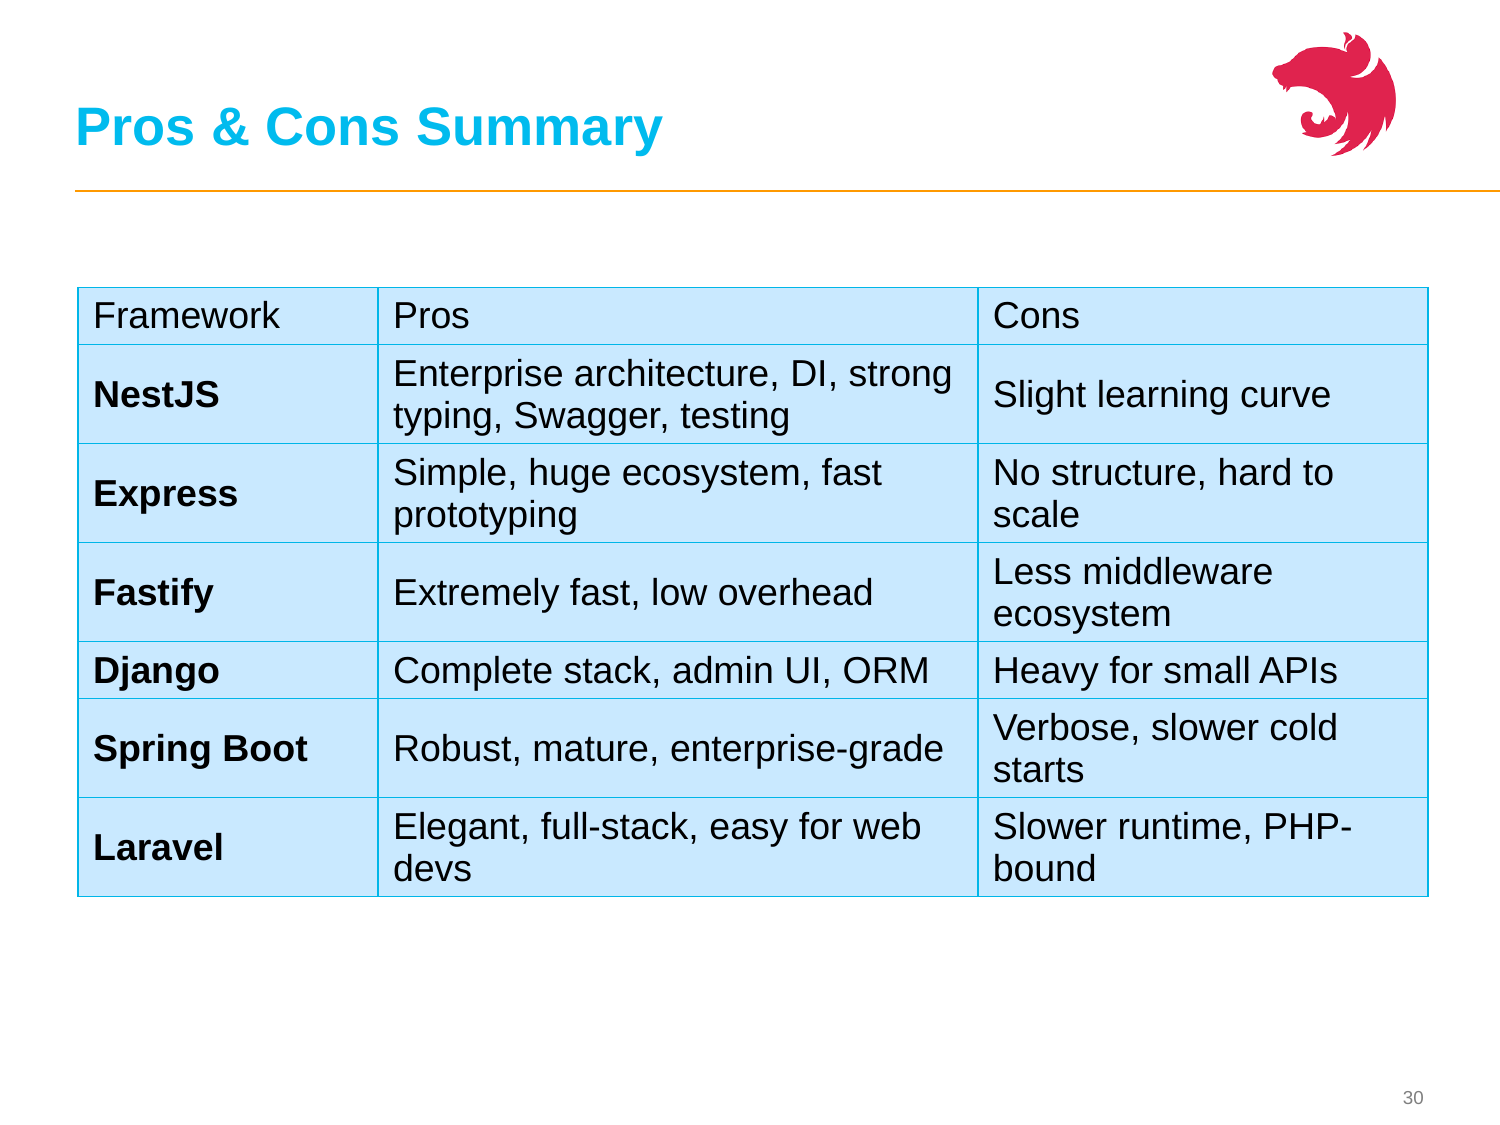

# Pros & Cons Summary
| Framework | Pros | Cons |
| --- | --- | --- |
| NestJS | Enterprise architecture, DI, strong typing, Swagger, testing | Slight learning curve |
| Express | Simple, huge ecosystem, fast prototyping | No structure, hard to scale |
| Fastify | Extremely fast, low overhead | Less middleware ecosystem |
| Django | Complete stack, admin UI, ORM | Heavy for small APIs |
| Spring Boot | Robust, mature, enterprise-grade | Verbose, slower cold starts |
| Laravel | Elegant, full-stack, easy for web devs | Slower runtime, PHP-bound |